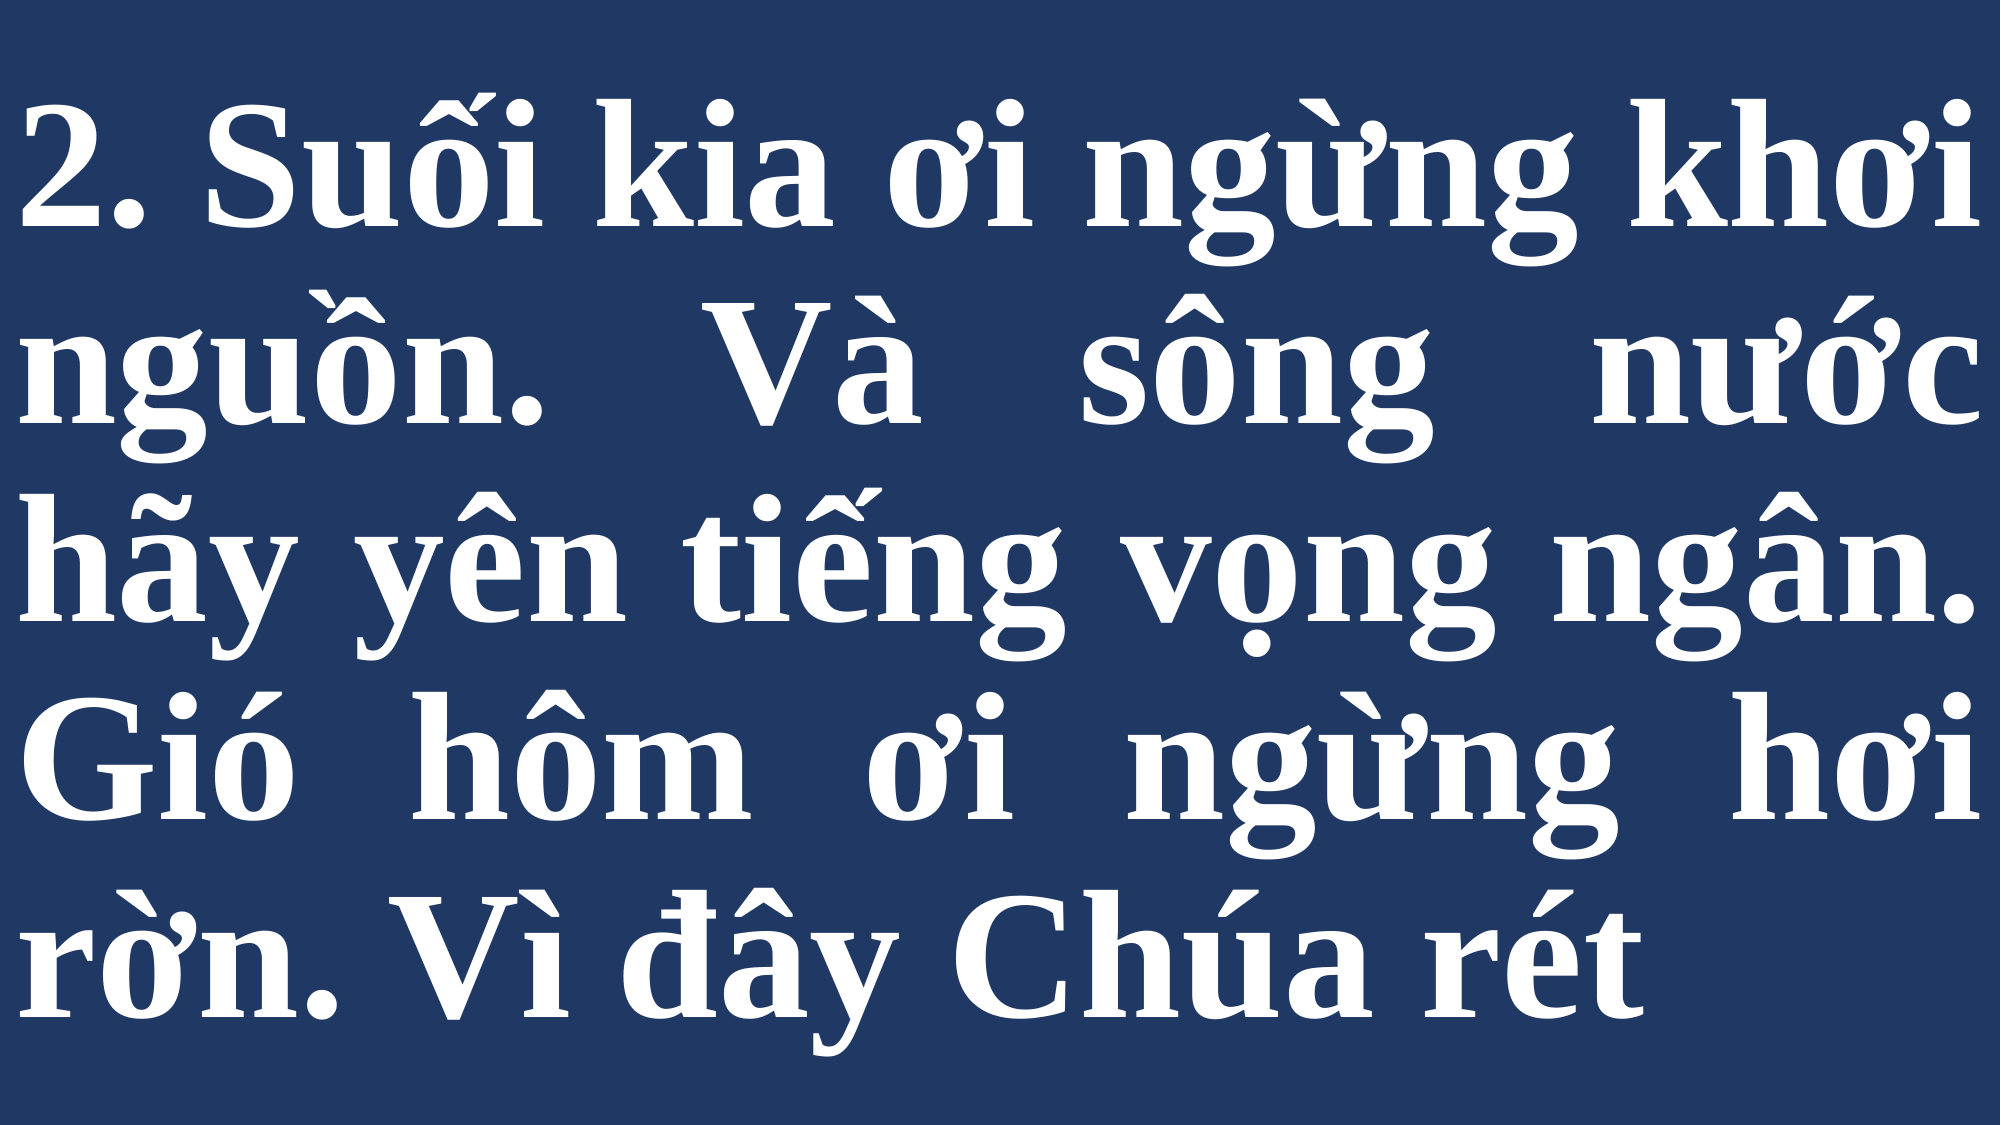

# 2. Suối kia ơi ngừng khơi nguồn. Và sông nước hãy yên tiếng vọng ngân. Gió hôm ơi ngừng hơi rờn. Vì đây Chúa rét